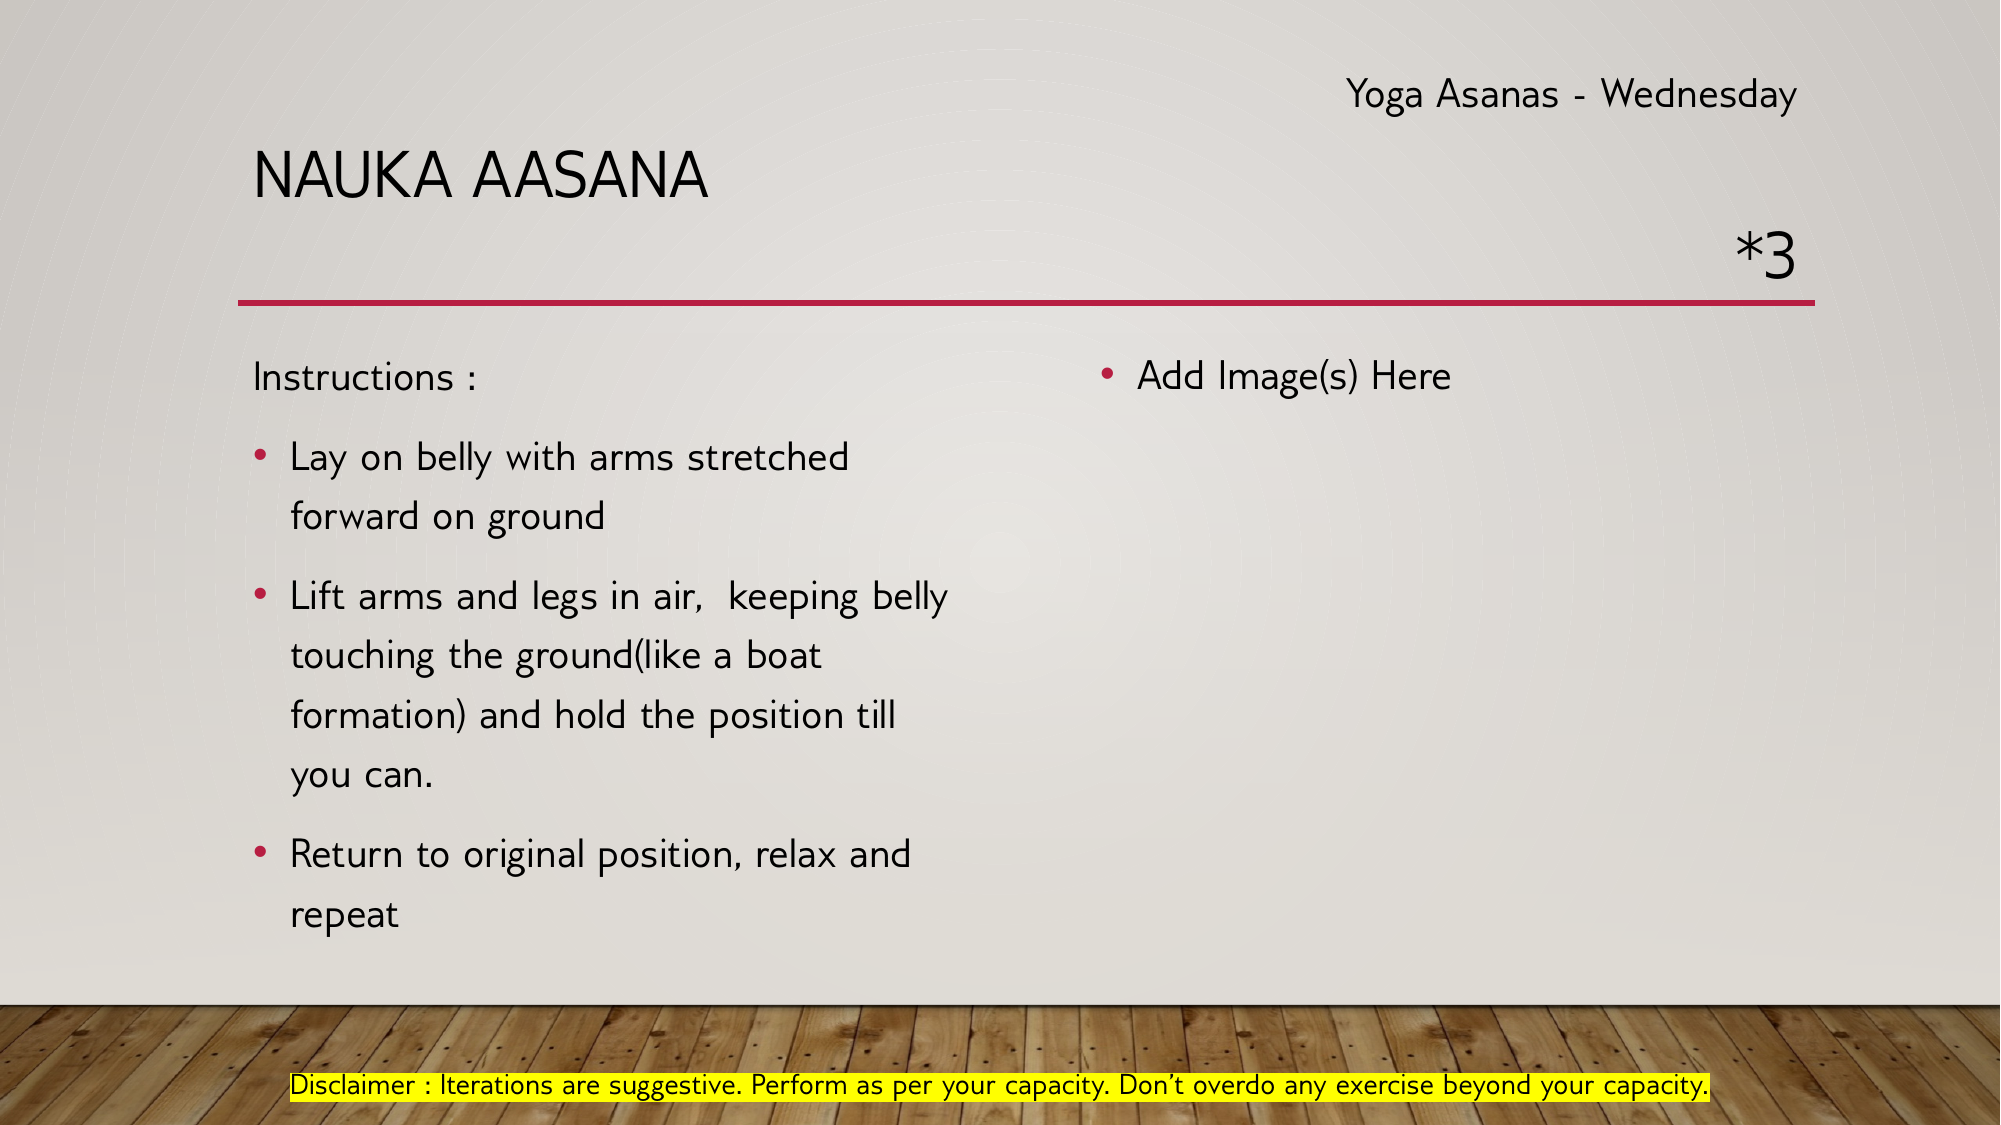

Yoga Asanas - Wednesday
# Nauka aasana
*3
Add Image(s) Here

Instructions :
Lay on belly with arms stretched forward on ground
Lift arms and legs in air,  keeping belly touching the ground(like a boat formation) and hold the position till you can.
Return to original position, relax and repeat

Disclaimer : Iterations are suggestive. Perform as per your capacity. Don’t overdo any exercise beyond your capacity.